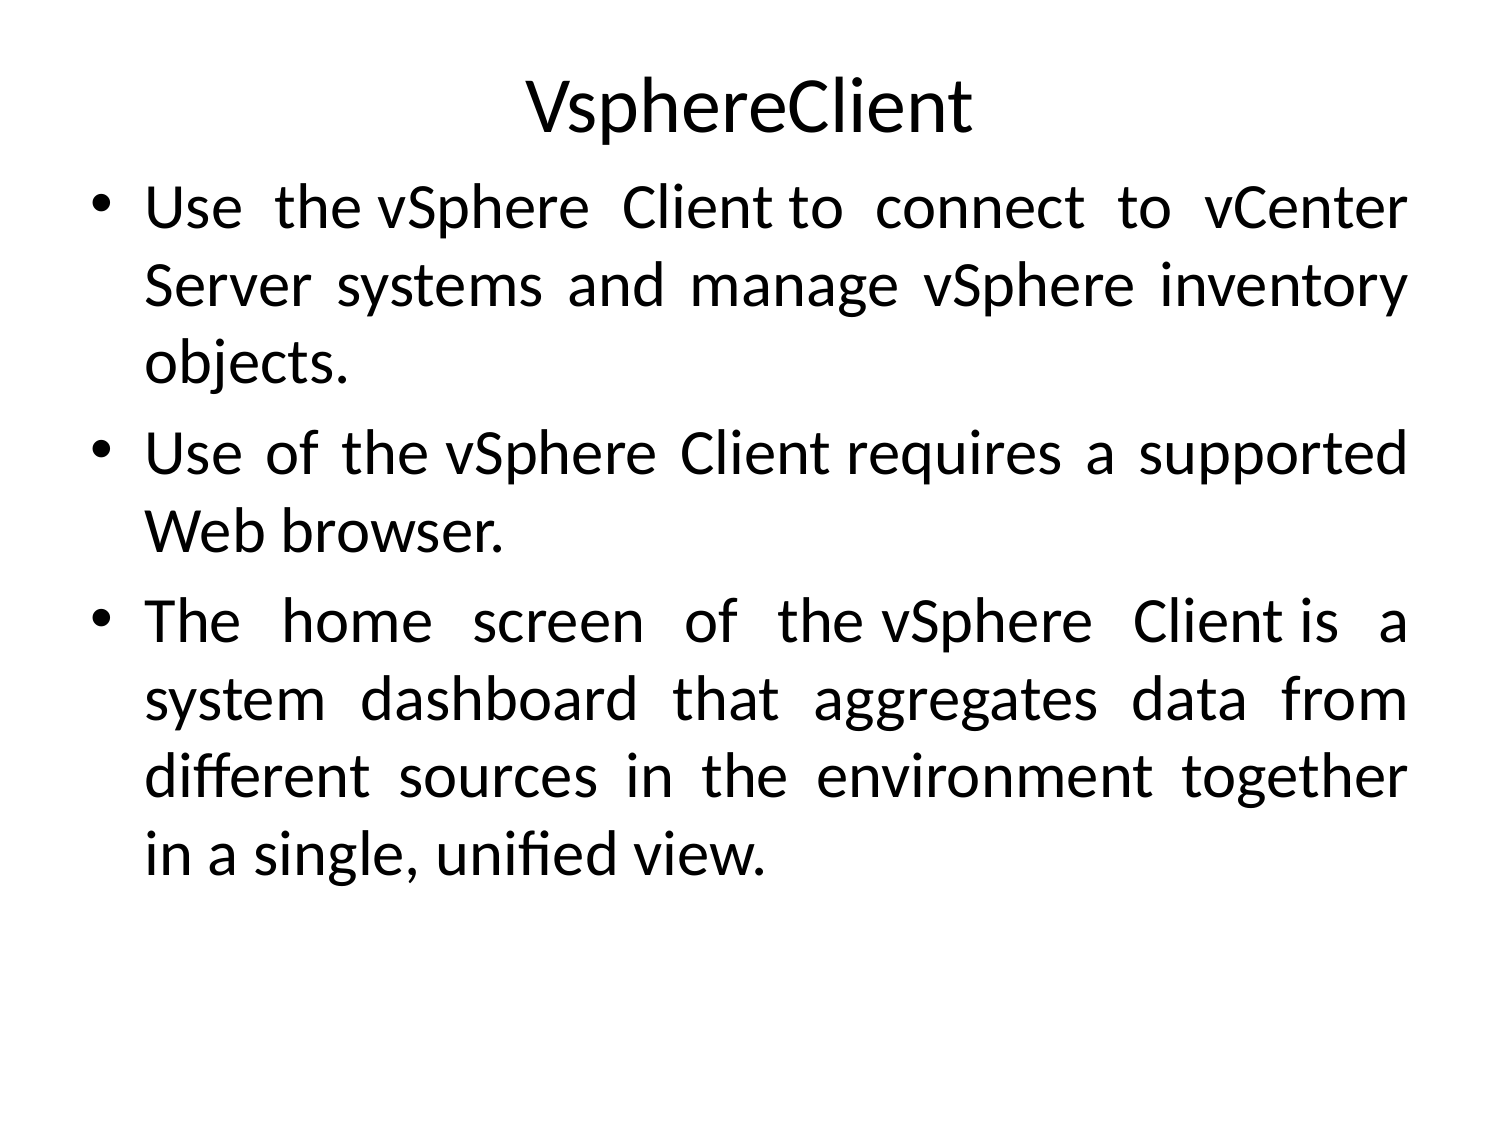

# VsphereClient
Use the vSphere Client to connect to vCenter Server systems and manage vSphere inventory objects.
Use of the vSphere Client requires a supported Web browser.
The home screen of the vSphere Client is a system dashboard that aggregates data from different sources in the environment together in a single, unified view.